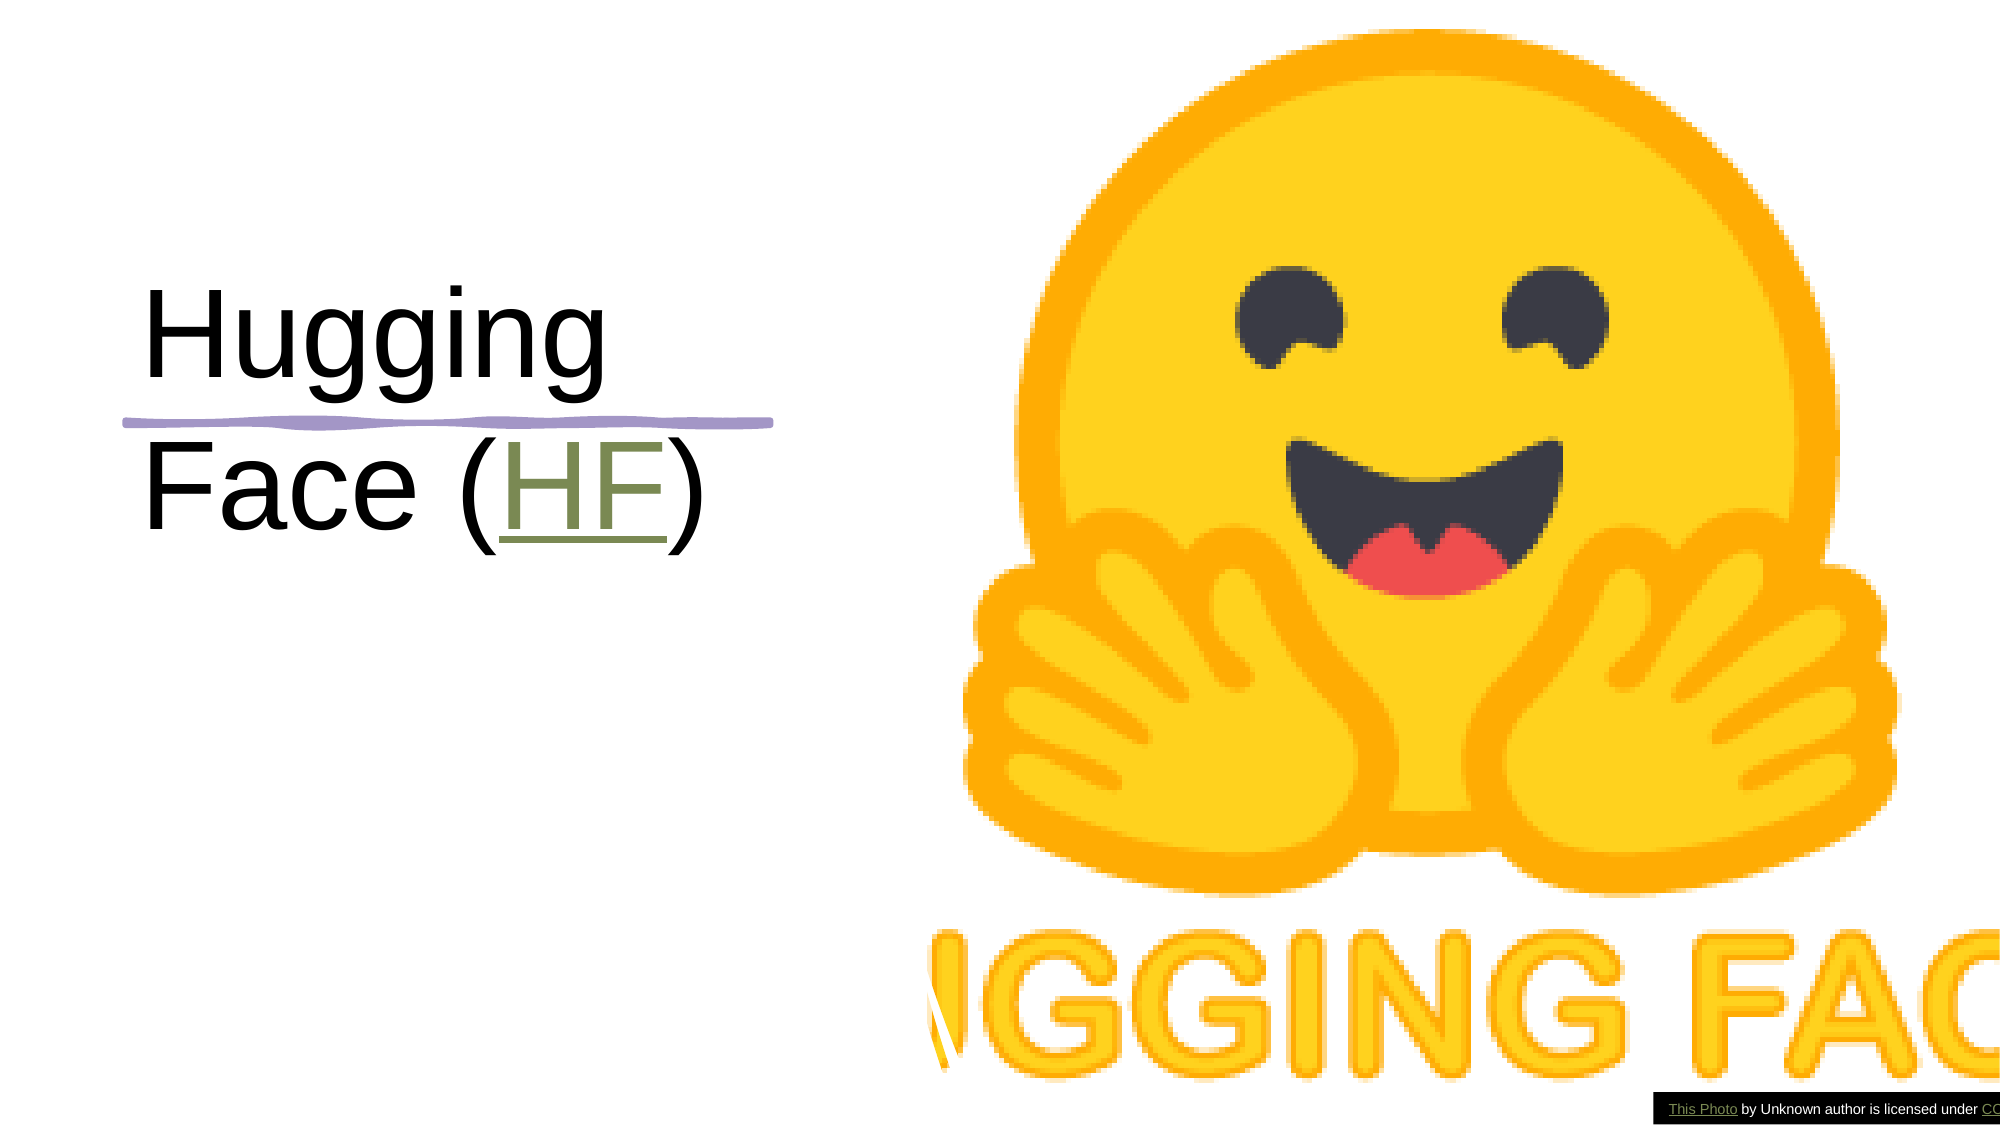

# Hugging Face (HF)

This Photo by Unknown author is licensed under CC BY-NC-ND.